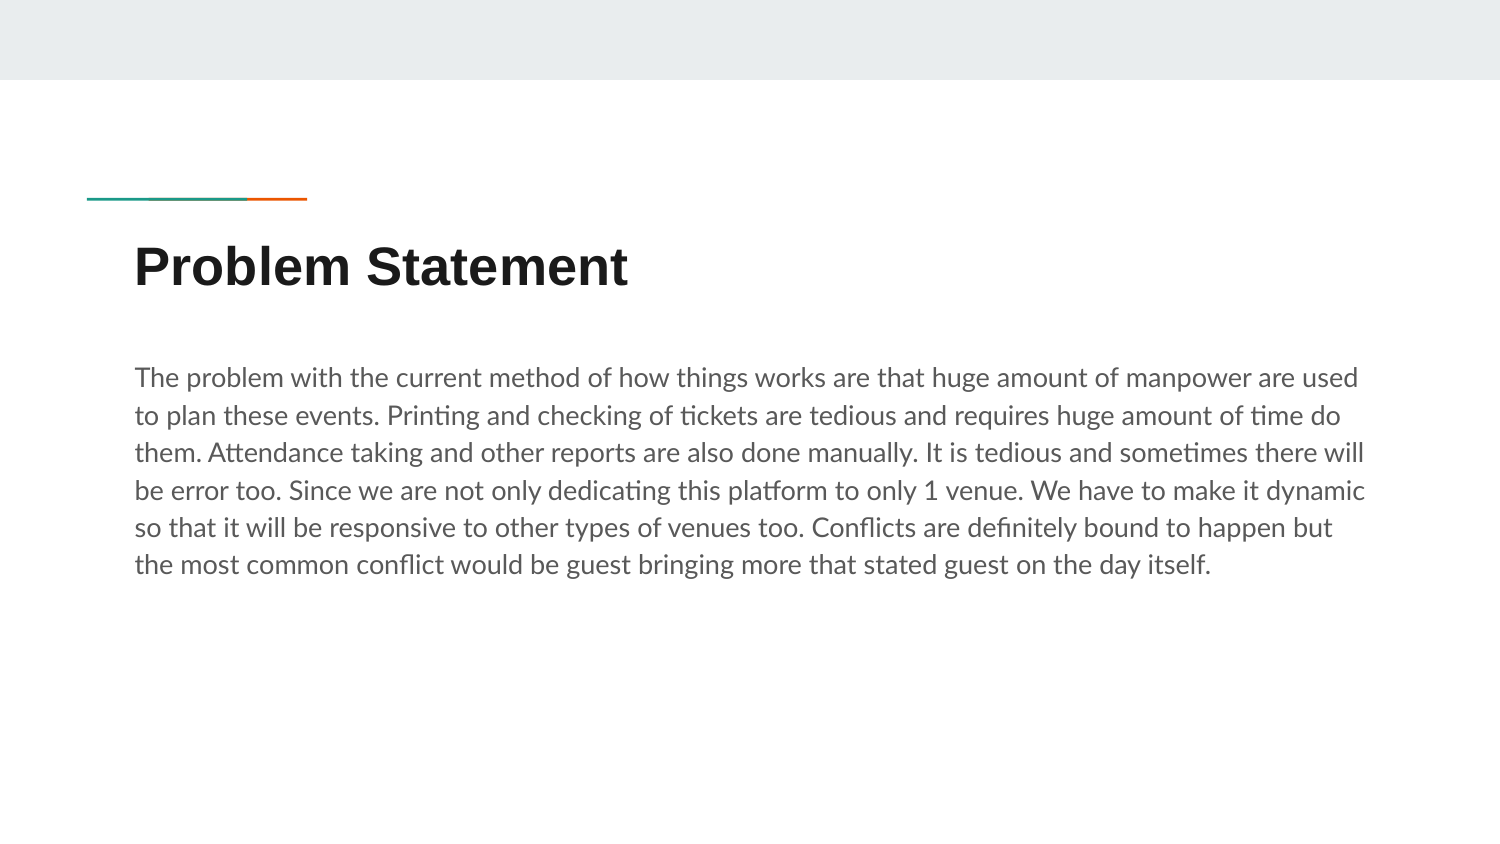

# Problem Statement
The problem with the current method of how things works are that huge amount of manpower are used to plan these events. Printing and checking of tickets are tedious and requires huge amount of time do them. Attendance taking and other reports are also done manually. It is tedious and sometimes there will be error too. Since we are not only dedicating this platform to only 1 venue. We have to make it dynamic so that it will be responsive to other types of venues too. Conflicts are definitely bound to happen but the most common conflict would be guest bringing more that stated guest on the day itself.